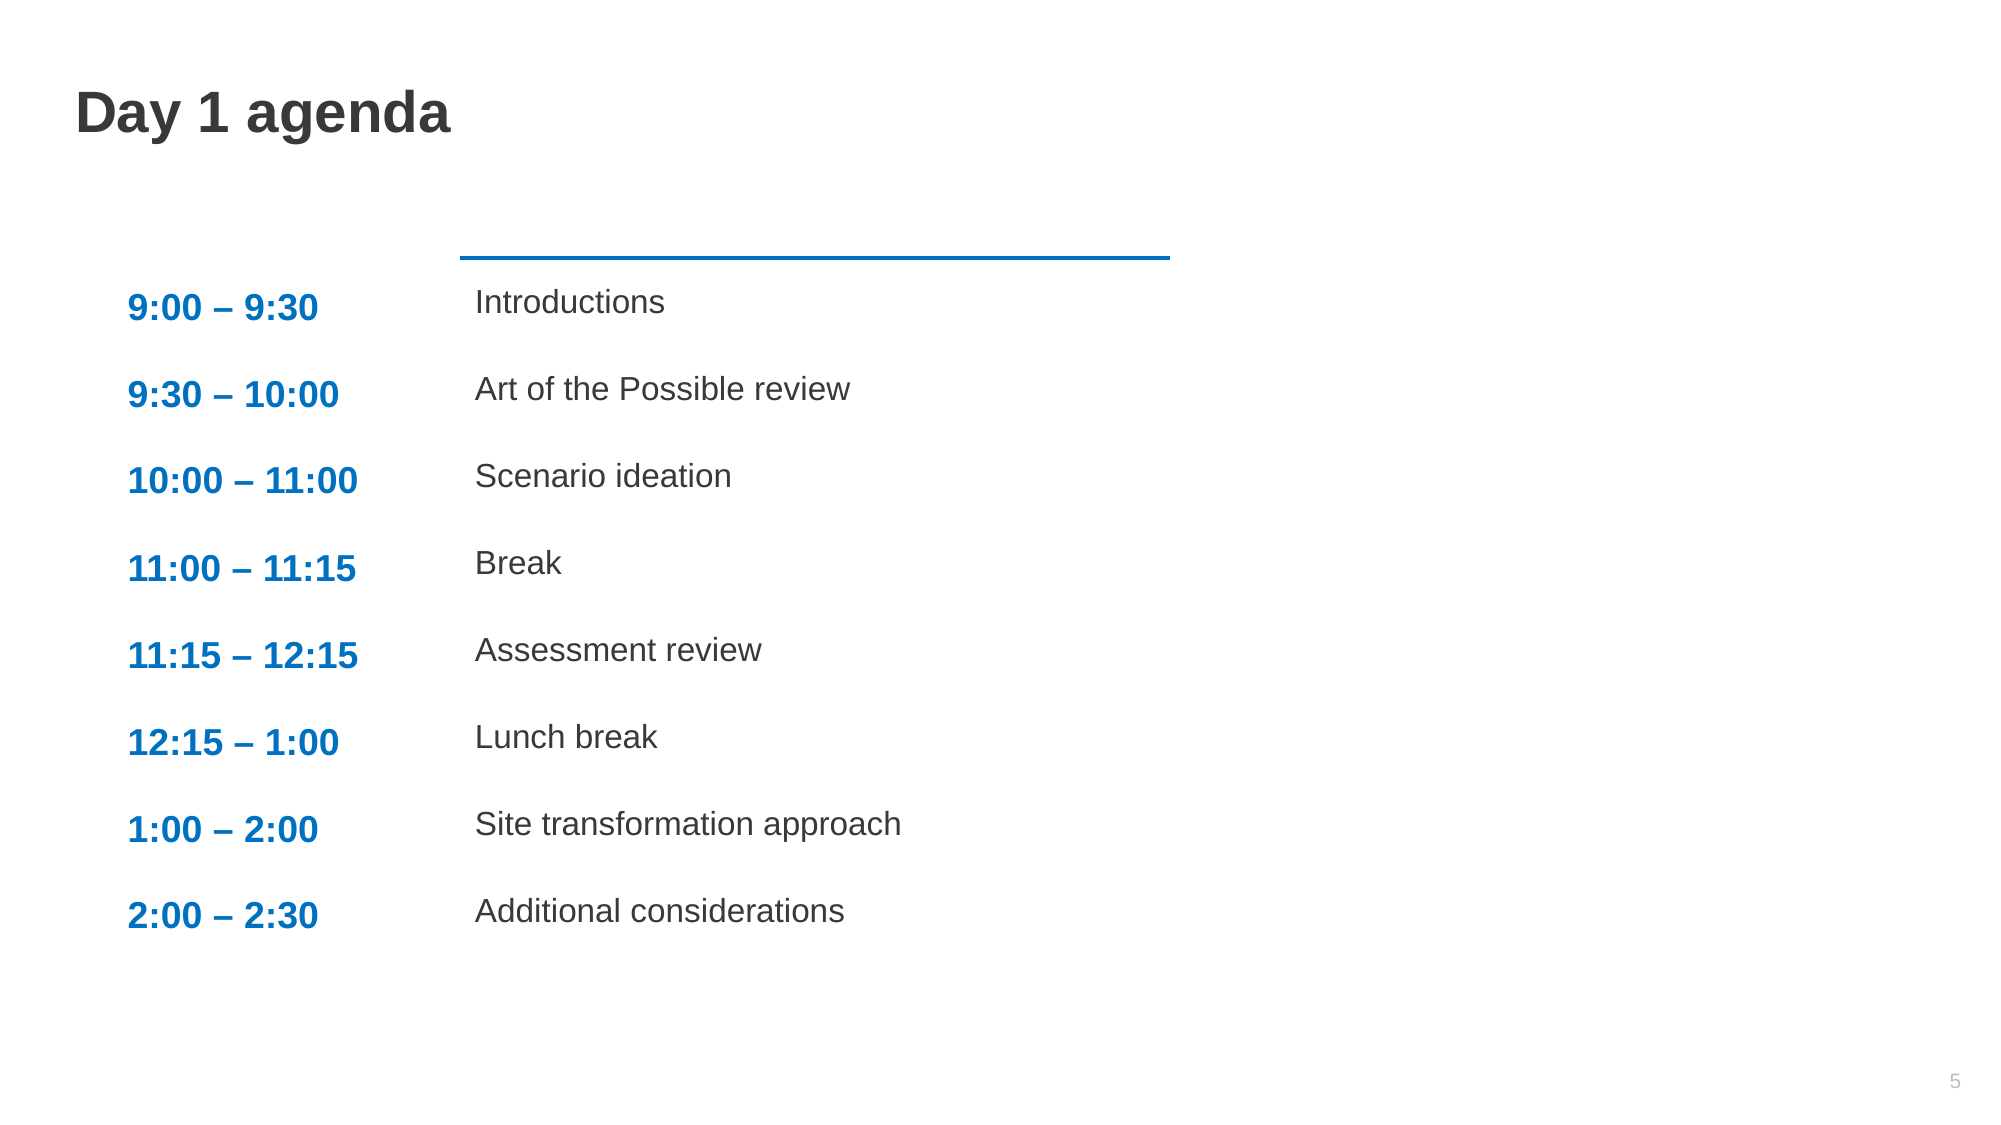

# Day 1 agenda
|  |  |  |  |
| --- | --- | --- | --- |
| 9:00 – 9:30 |  | Introductions |  |
| 9:30 – 10:00 |  | Art of the Possible review |  |
| 10:00 – 11:00 |  | Scenario ideation |  |
| 11:00 – 11:15 |  | Break |  |
| 11:15 – 12:15 |  | Assessment review |  |
| 12:15 – 1:00 |  | Lunch break |  |
| 1:00 – 2:00 |  | Site transformation approach |  |
| 2:00 – 2:30 |  | Additional considerations |  |
5